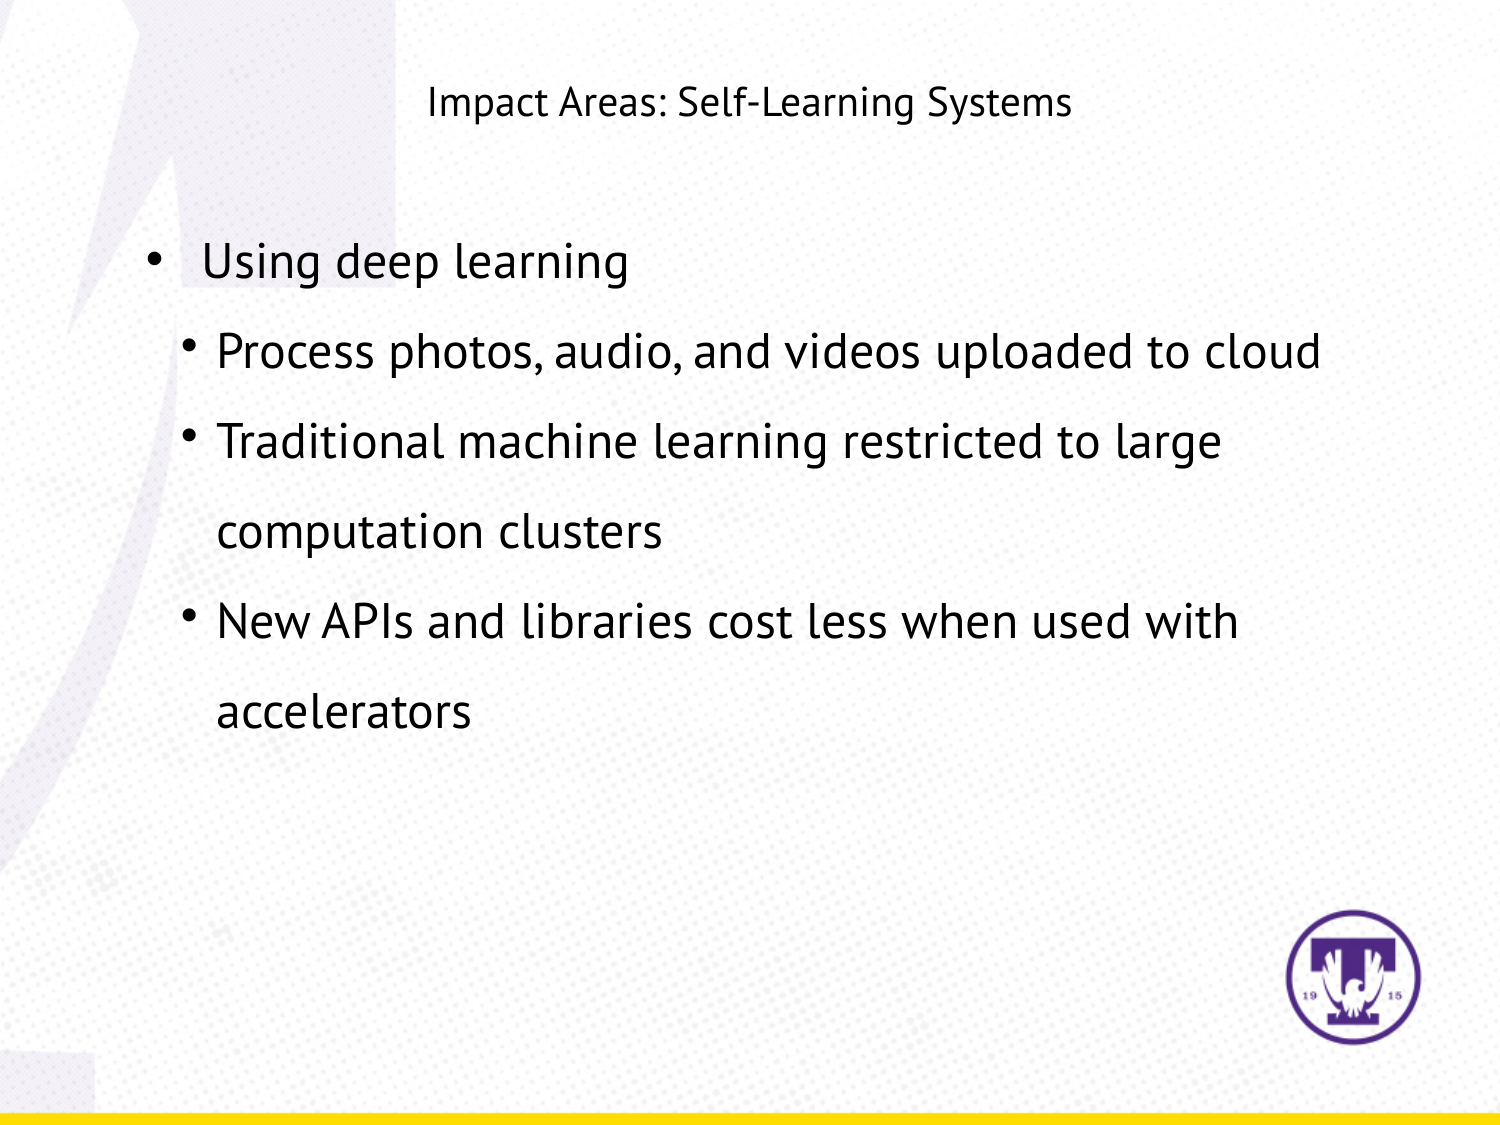

Impact Areas: Self-Learning Systems
Using deep learning
Process photos, audio, and videos uploaded to cloud
Traditional machine learning restricted to large computation clusters
New APIs and libraries cost less when used with accelerators